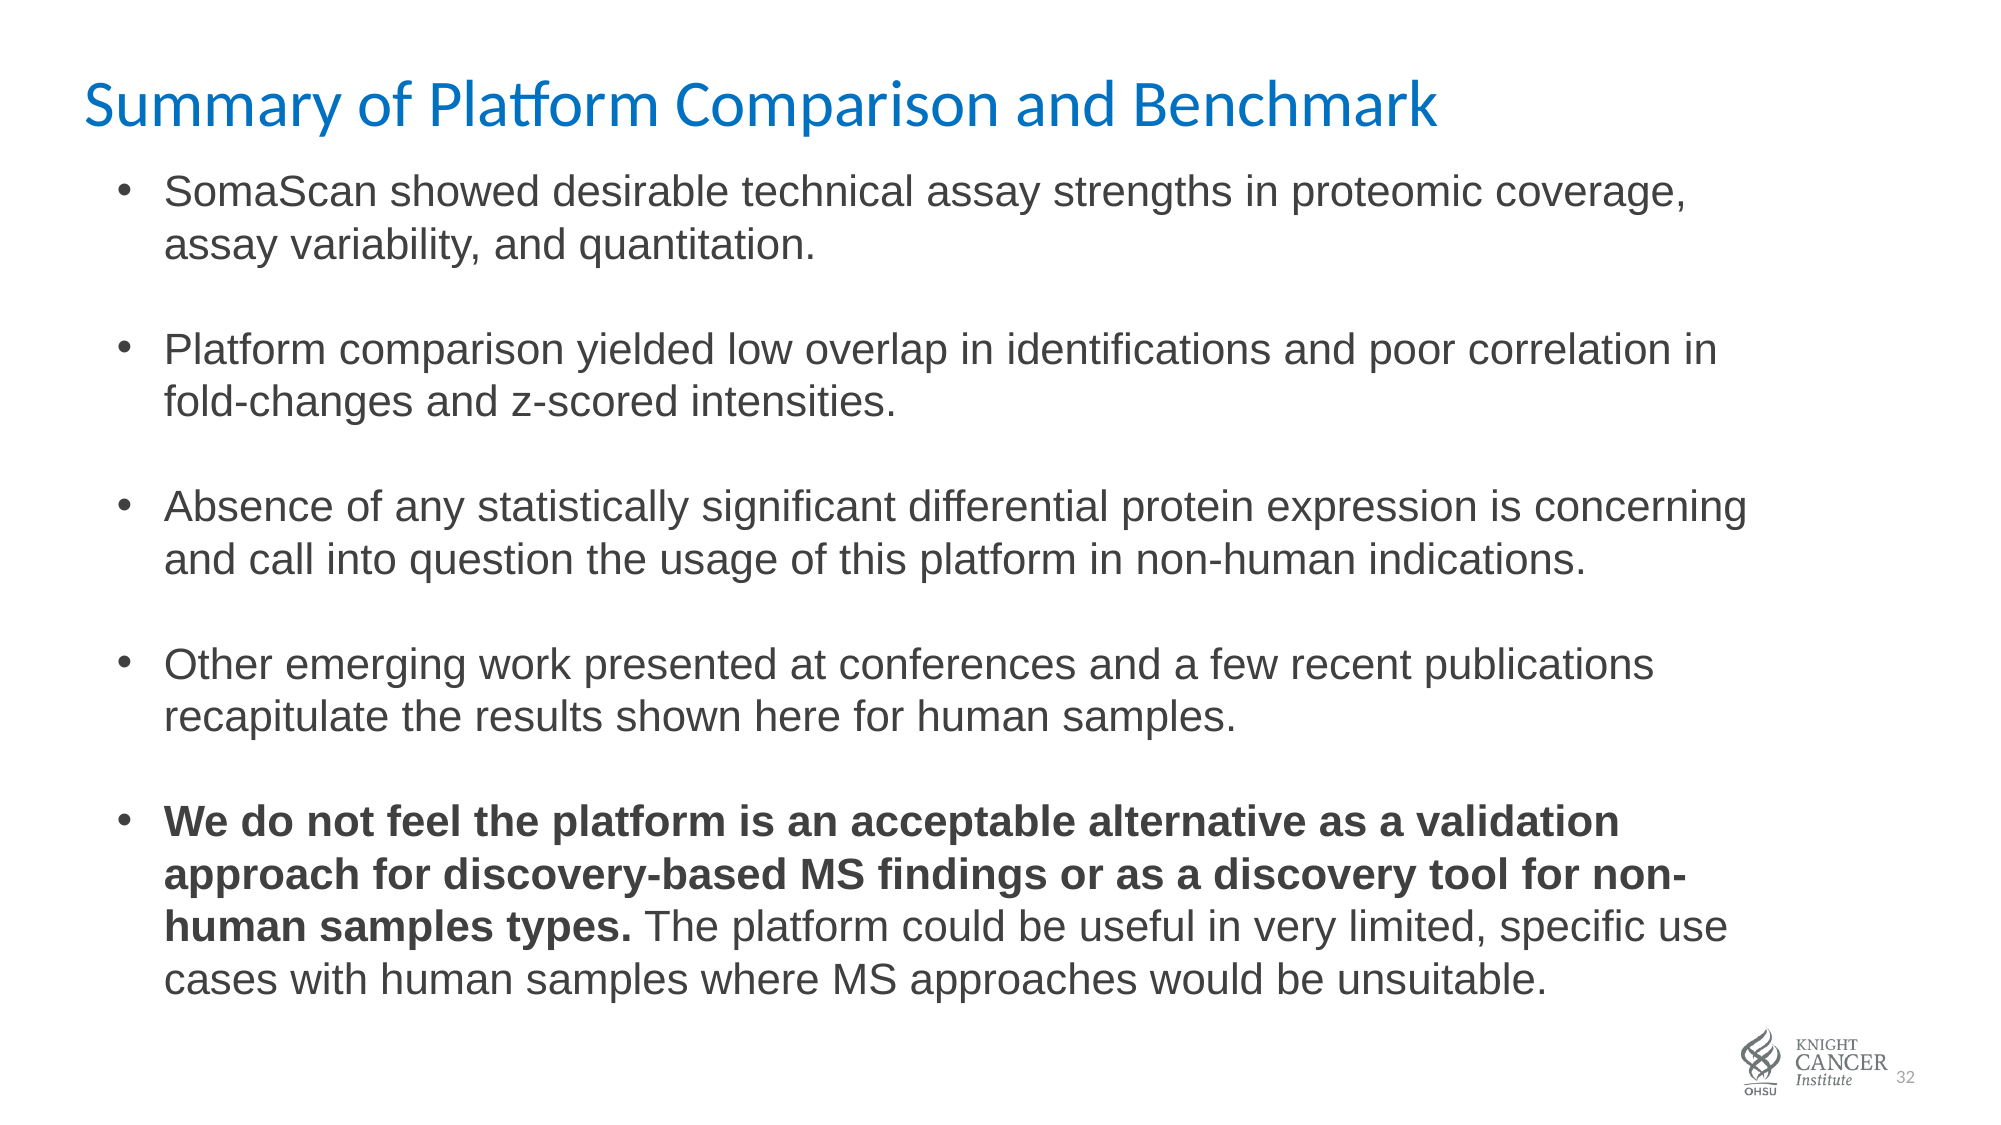

Summary of Platform Comparison and Benchmark
SomaScan showed desirable technical assay strengths in proteomic coverage, assay variability, and quantitation.

Platform comparison yielded low overlap in identifications and poor correlation in fold-changes and z-scored intensities.

Absence of any statistically significant differential protein expression is concerning and call into question the usage of this platform in non-human indications.

Other emerging work presented at conferences and a few recent publications recapitulate the results shown here for human samples.

We do not feel the platform is an acceptable alternative as a validation approach for discovery-based MS findings or as a discovery tool for non-human samples types. The platform could be useful in very limited, specific use cases with human samples where MS approaches would be unsuitable.